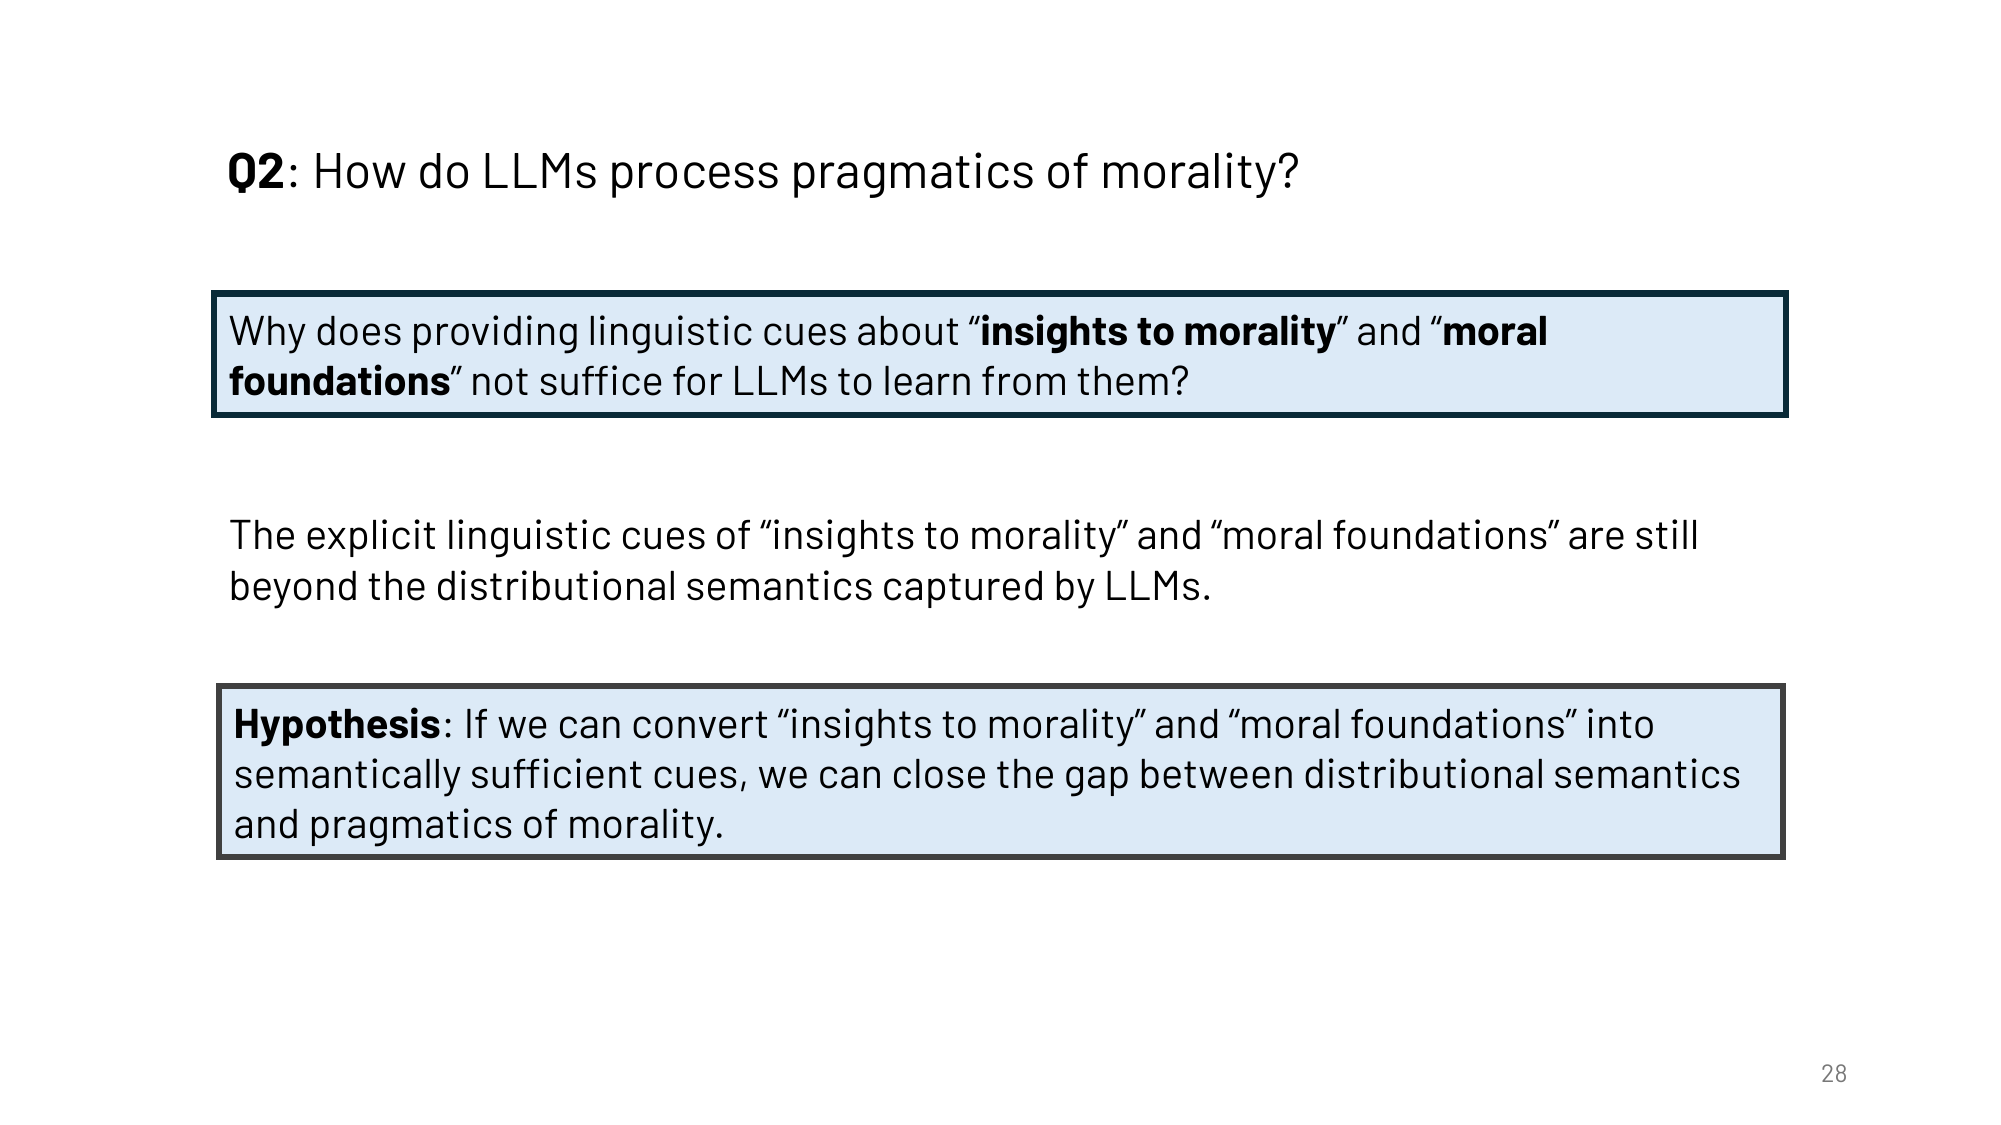

# Q2: How do LLMs process pragmatics of morality?
Why does providing linguistic cues about “insights to morality” and “moral foundations” not suffice for LLMs to learn from them?
The explicit linguistic cues of “insights to morality” and “moral foundations” are still beyond the distributional semantics captured by LLMs.
Hypothesis: If we can convert “insights to morality” and “moral foundations” into semantically sufficient cues, we can close the gap between distributional semantics and pragmatics of morality.

28